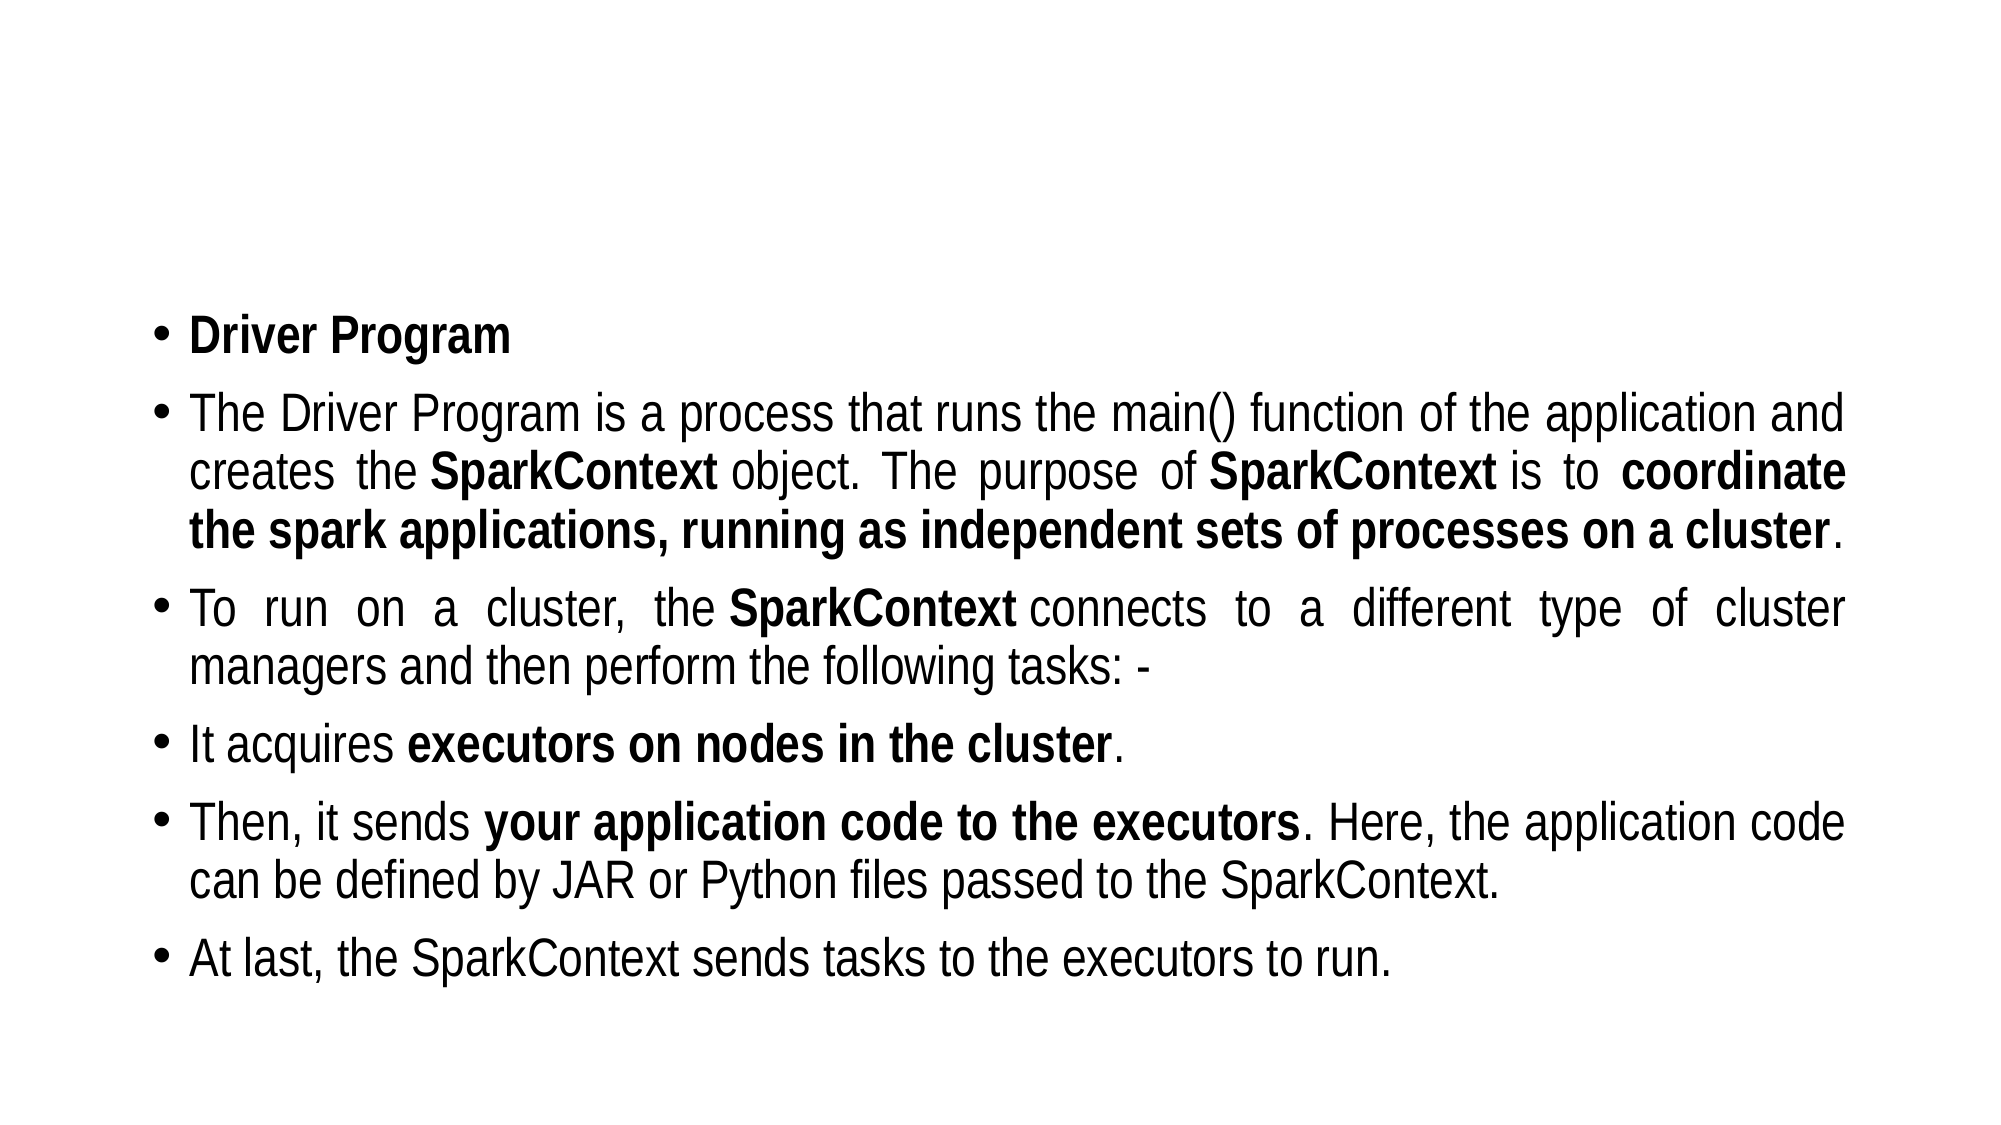

#
Driver Program
The Driver Program is a process that runs the main() function of the application and creates the SparkContext object. The purpose of SparkContext is to coordinate the spark applications, running as independent sets of processes on a cluster.
To run on a cluster, the SparkContext connects to a different type of cluster managers and then perform the following tasks: -
It acquires executors on nodes in the cluster.
Then, it sends your application code to the executors. Here, the application code can be defined by JAR or Python files passed to the SparkContext.
At last, the SparkContext sends tasks to the executors to run.